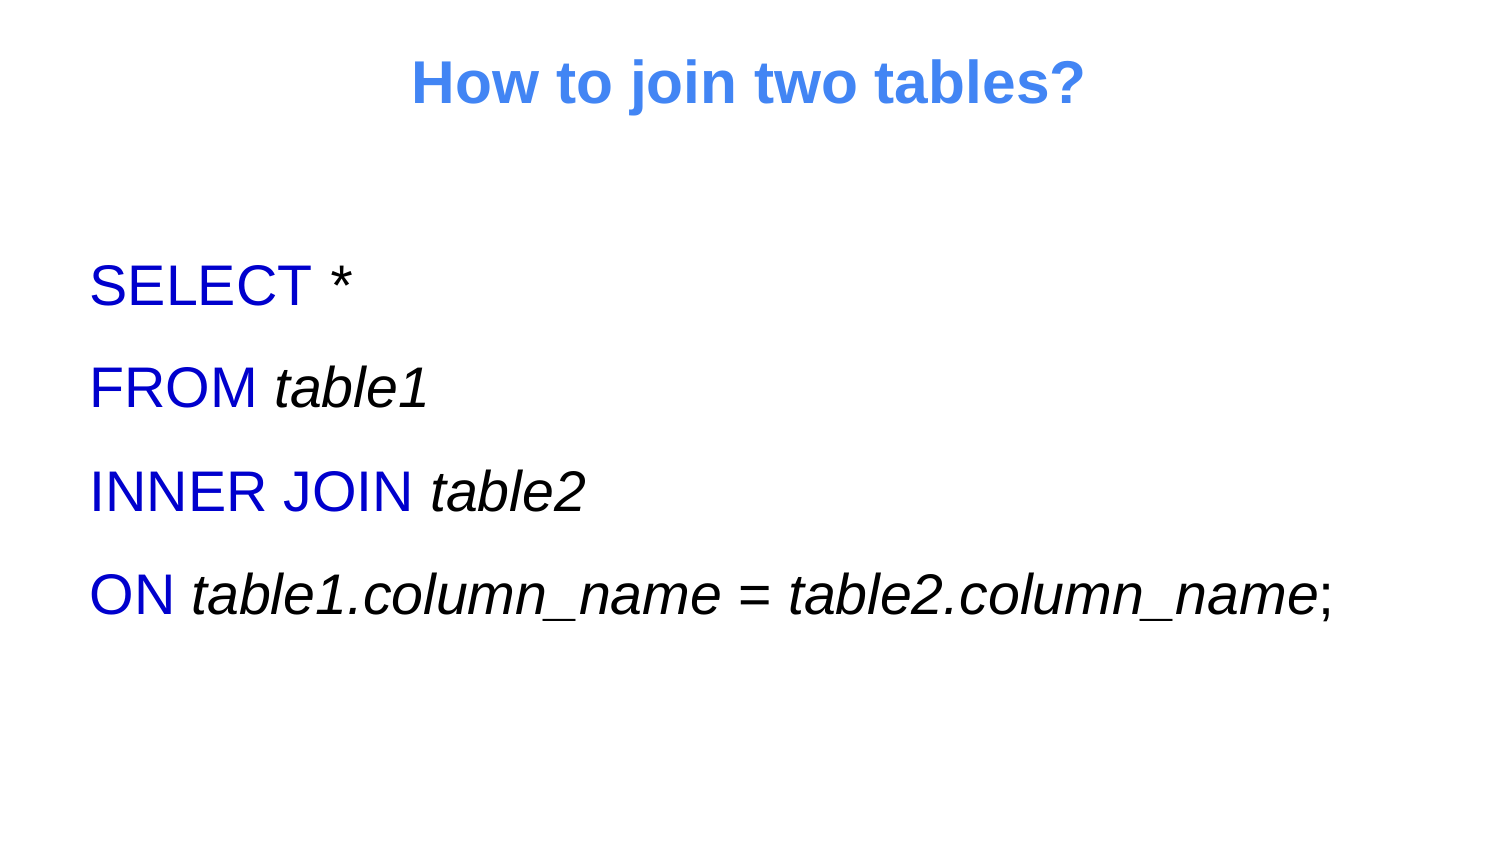

# How to join two tables?
SELECT *
FROM table1
INNER JOIN table2
ON table1.column_name = table2.column_name;